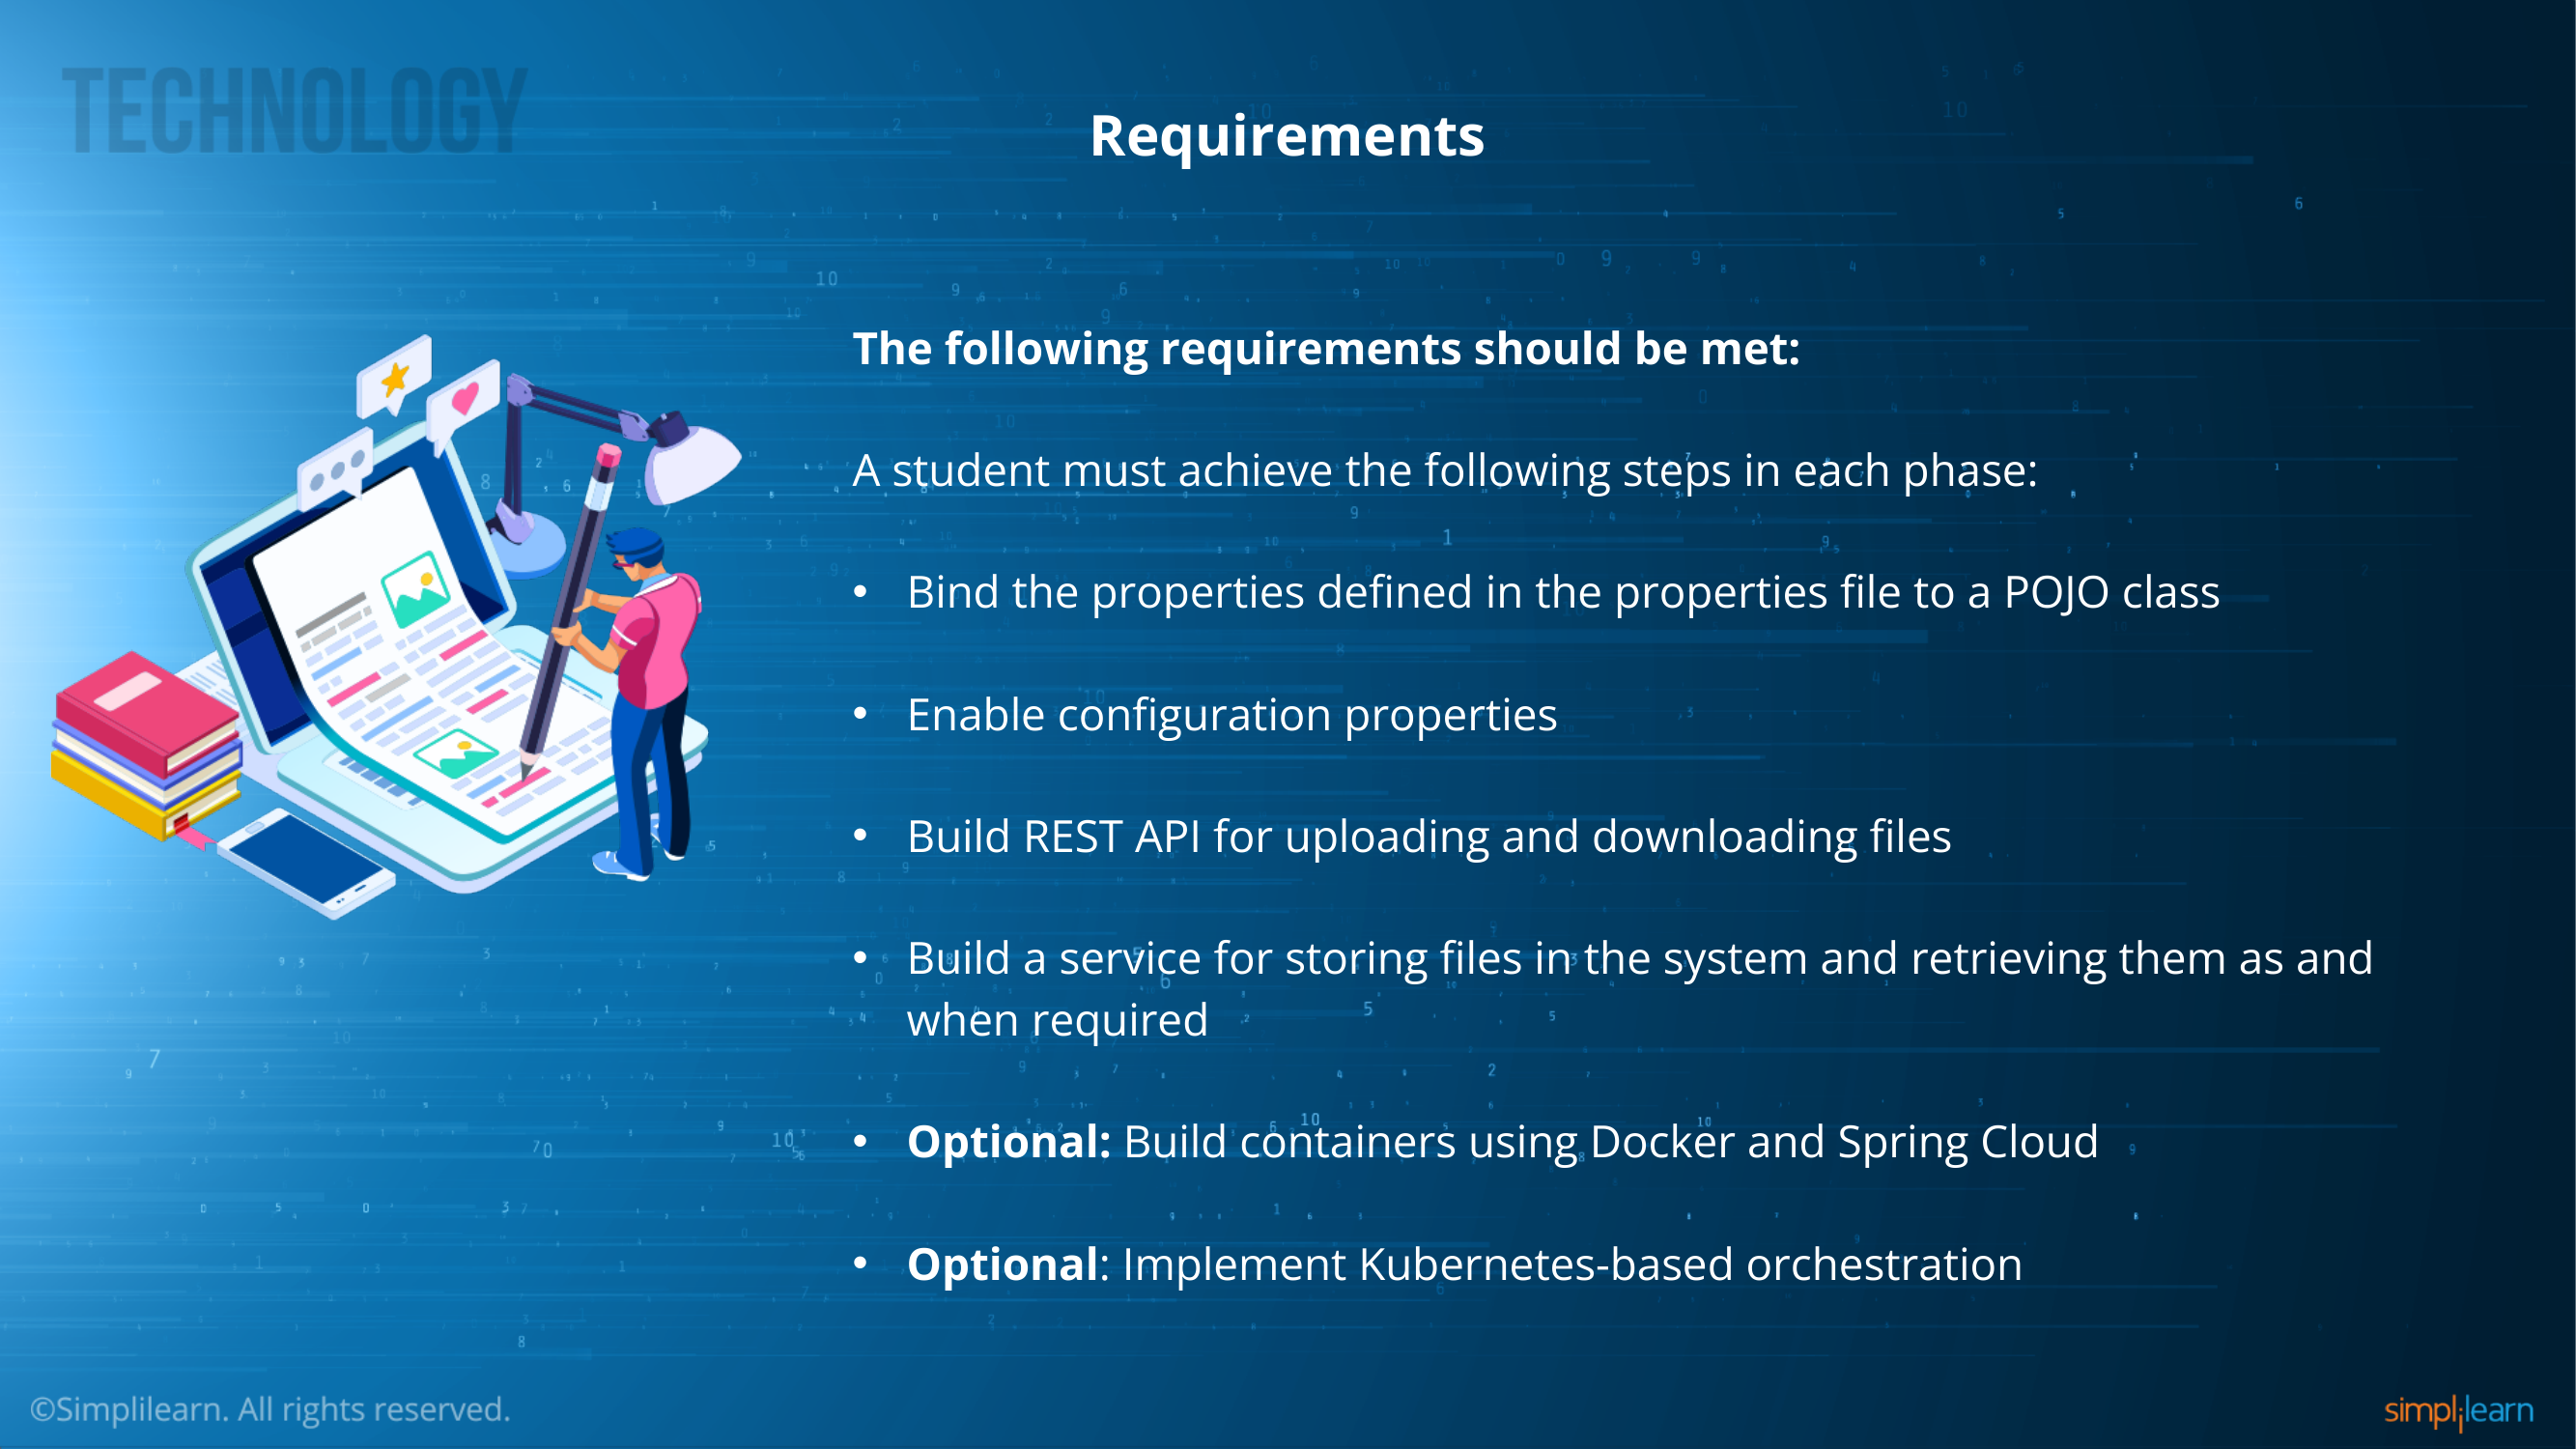

# Requirements
The following requirements should be met:

A student must achieve the following steps in each phase:

Bind the properties defined in the properties file to a POJO class

Enable configuration properties

Build REST API for uploading and downloading files

Build a service for storing files in the system and retrieving them as and when required

Optional: Build containers using Docker and Spring Cloud

Optional: Implement Kubernetes-based orchestration